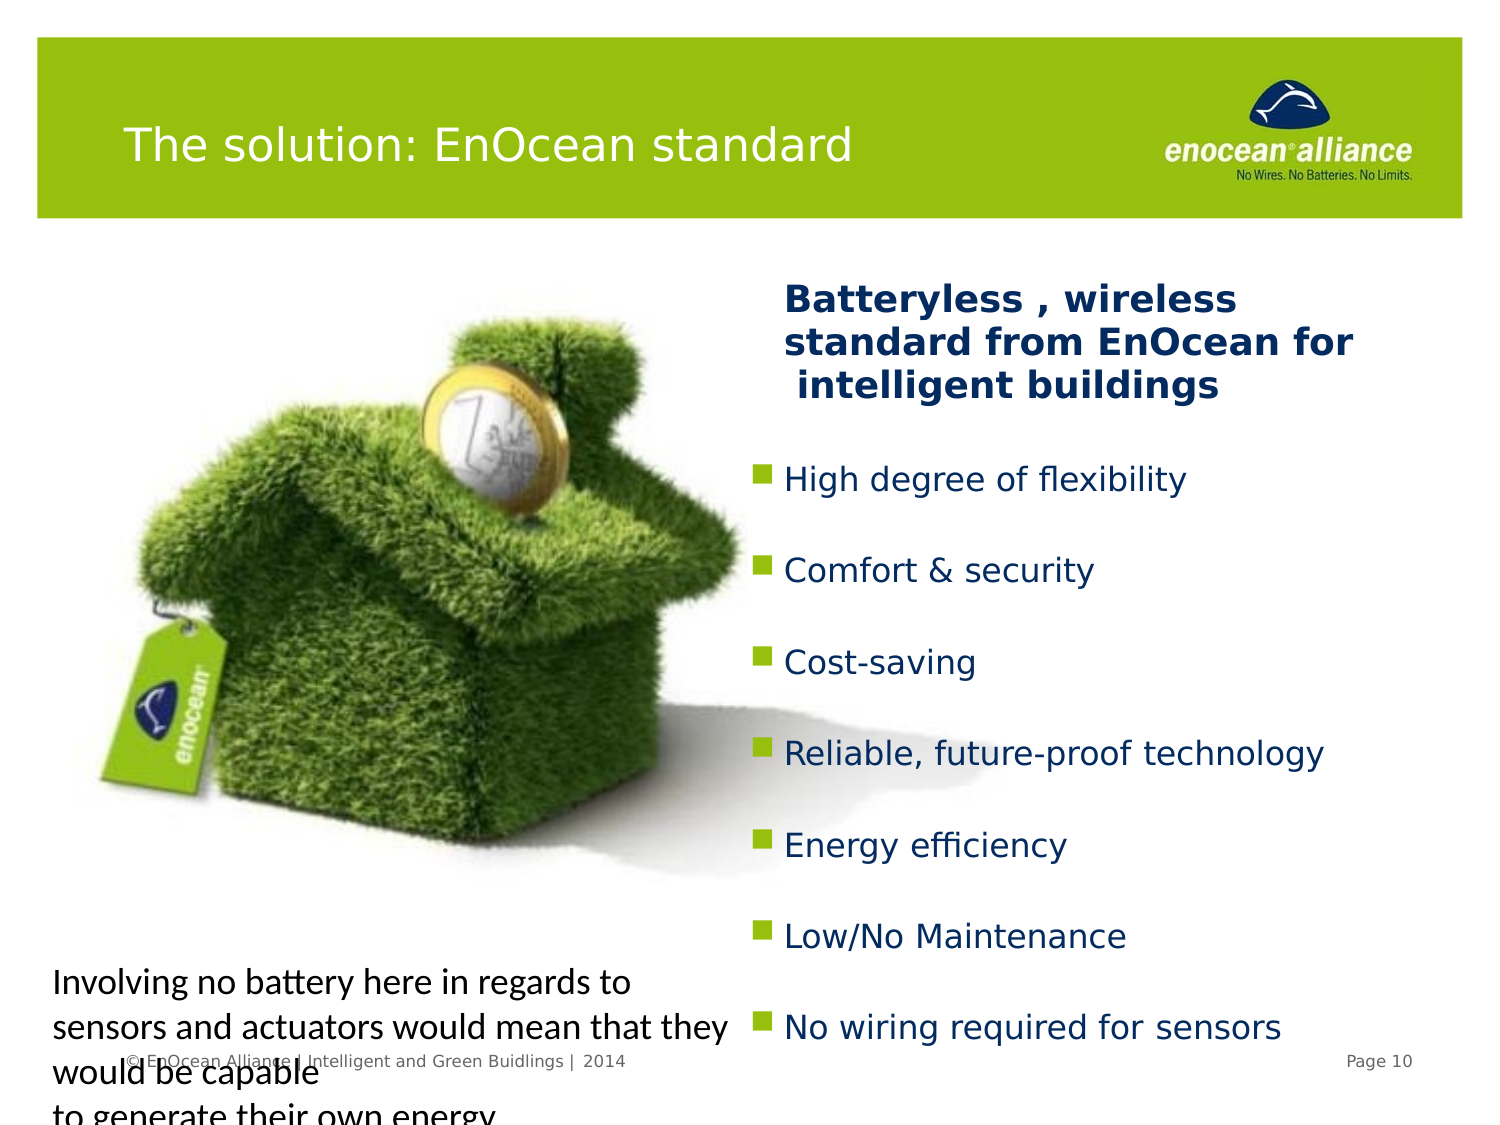

# The solution: EnOcean standard

Batteryless , wireless  standard from EnOcean for  intelligent buildings

High degree of flexibility

Comfort & security

Cost-saving

Reliable, future-proof technology

Energy efficiency

Low/No Maintenance

No wiring required for sensors

Involving no battery here in regards to sensors and actuators would mean that they would be capable
to generate their own energy
© EnOcean Alliance | Intelligent and Green Buidlings | 2014
Page 10